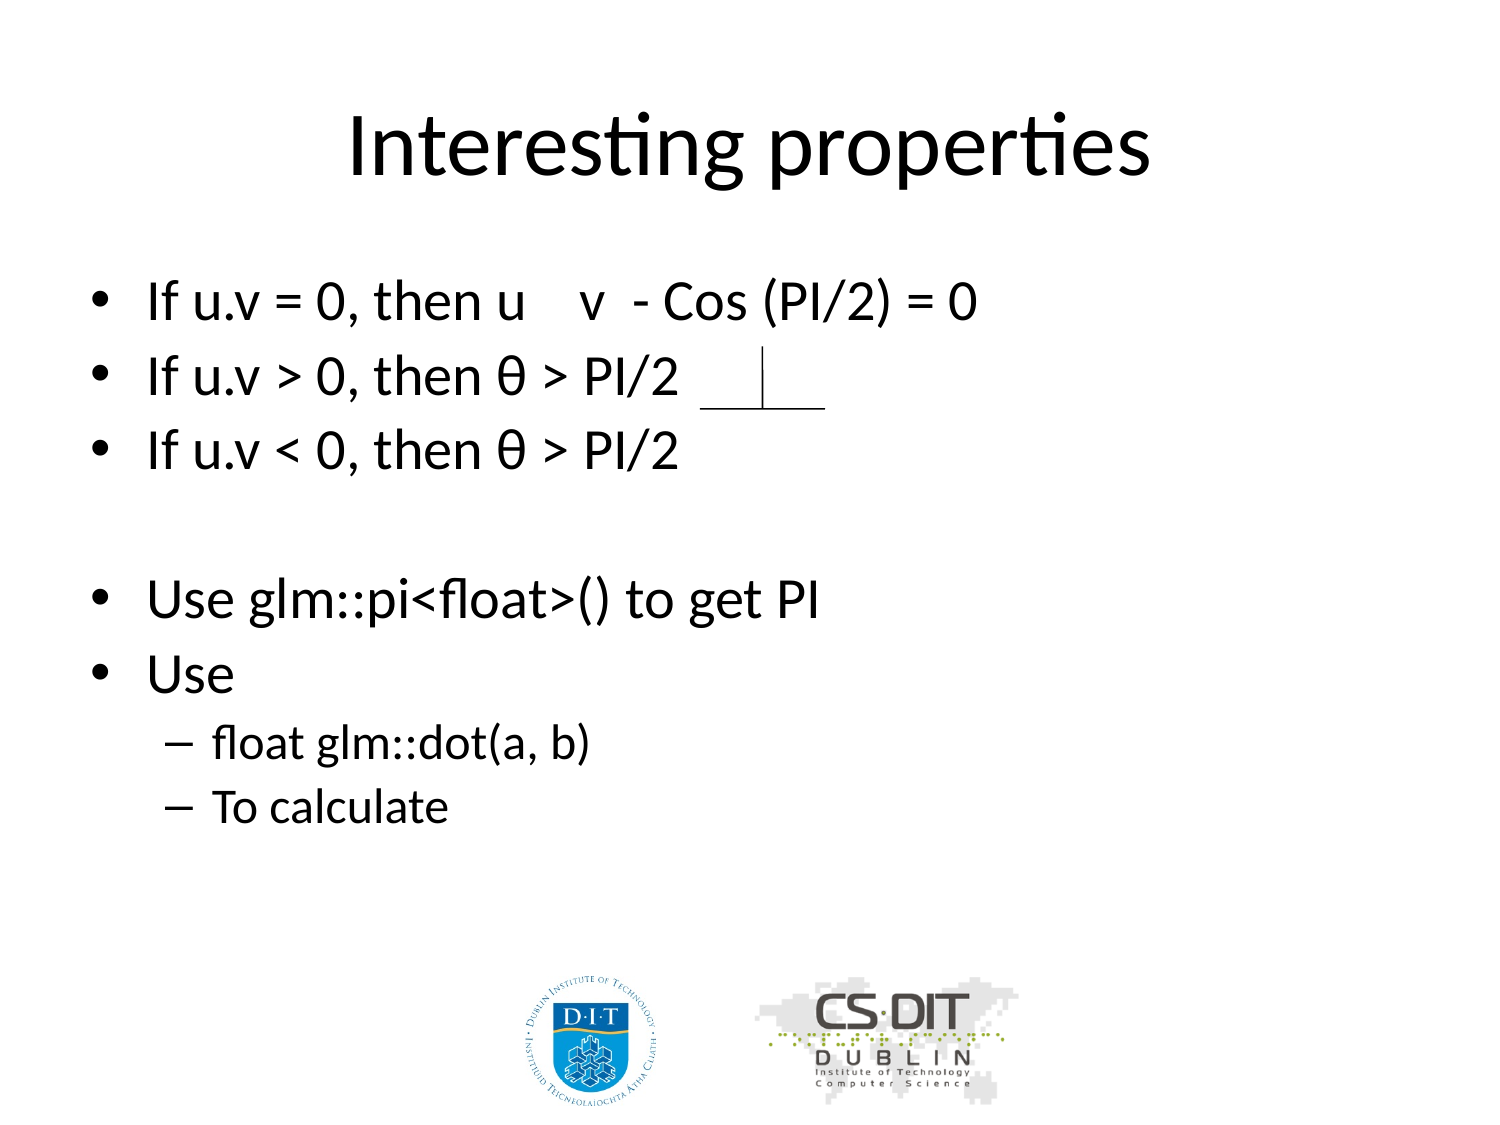

# Interesting properties
If u.v = 0, then u    v  - Cos (PI/2) = 0
If u.v > 0, then θ > PI/2
If u.v < 0, then θ > PI/2

Use glm::pi<float>() to get PI
Use
float glm::dot(a, b)
To calculate